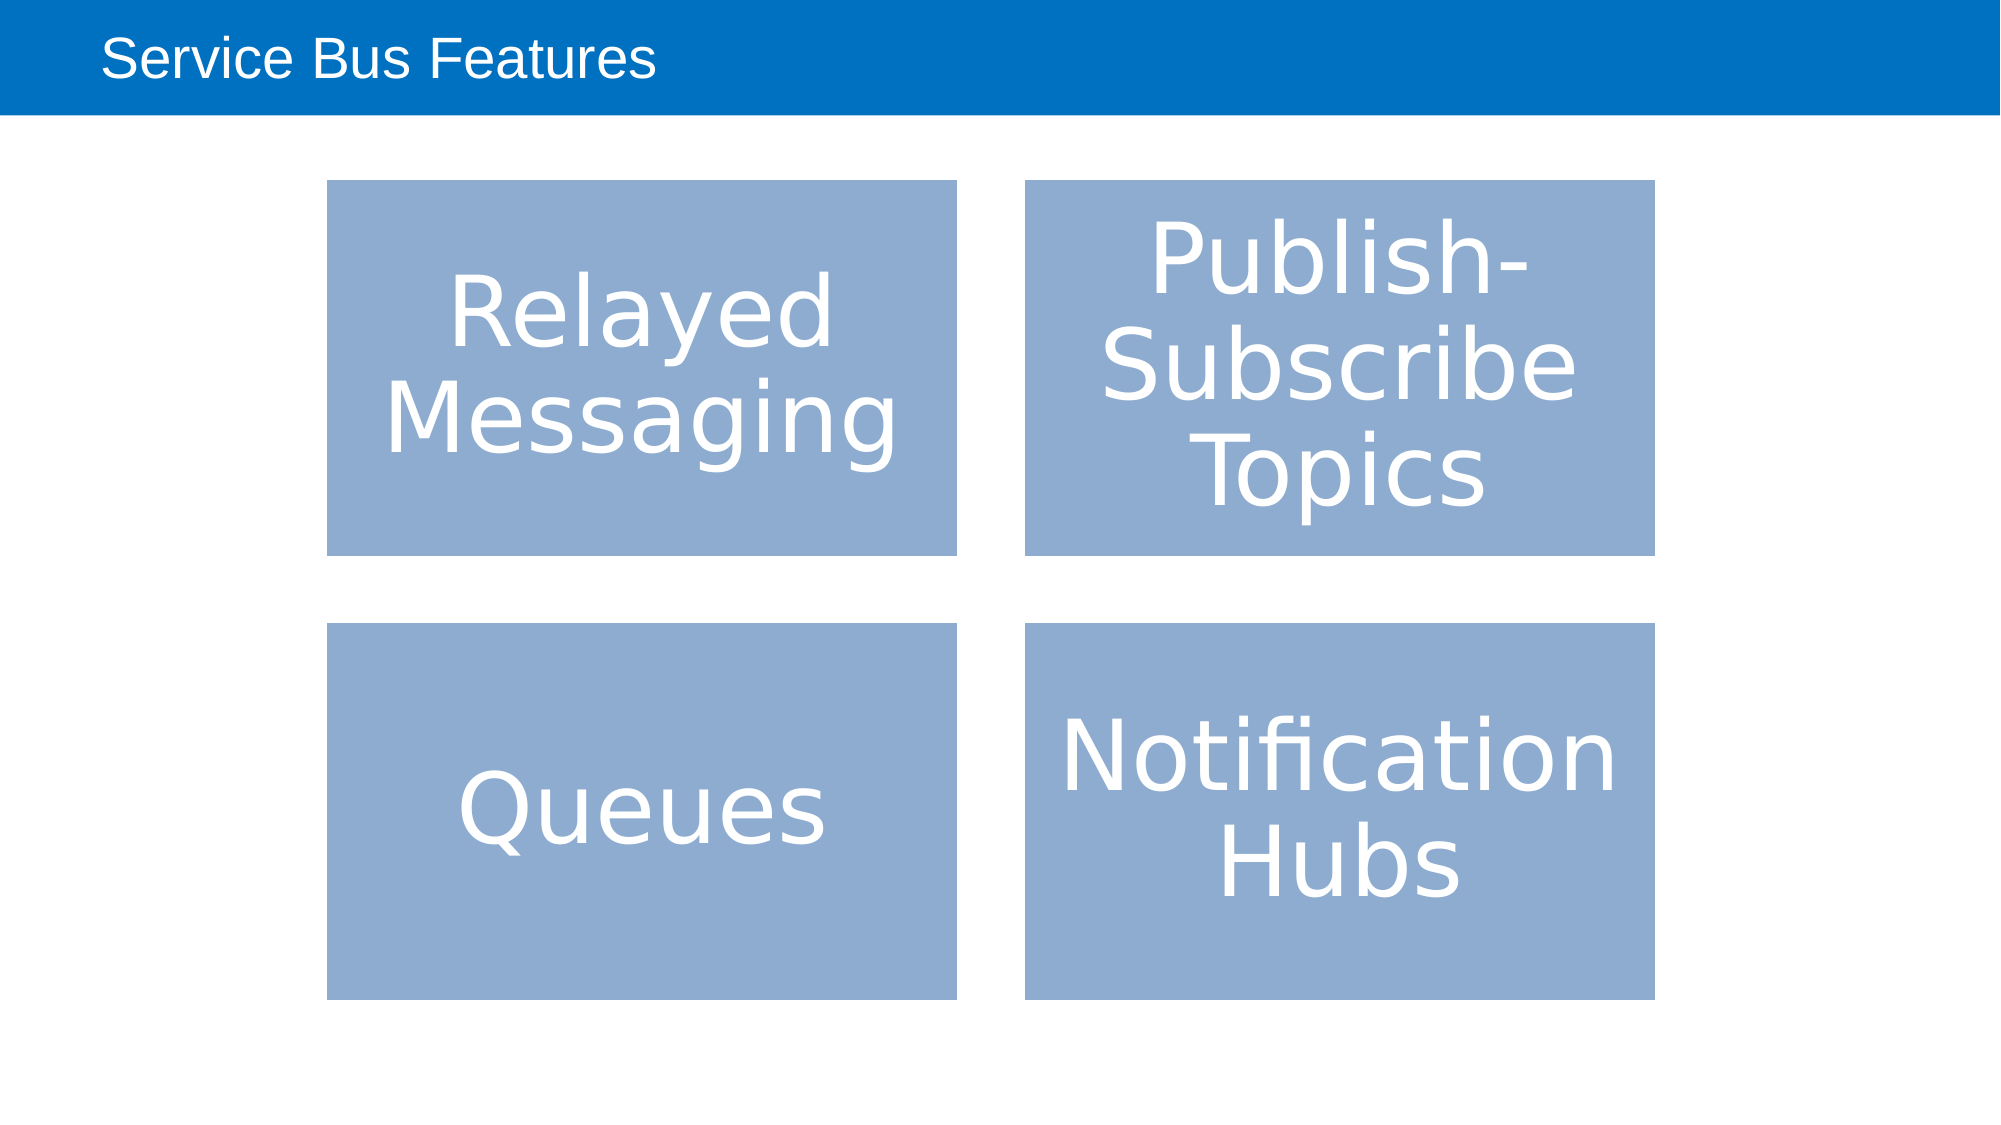

# Service Bus Features
Relayed Messaging
Publish-Subscribe Topics
Queues
Notification Hubs